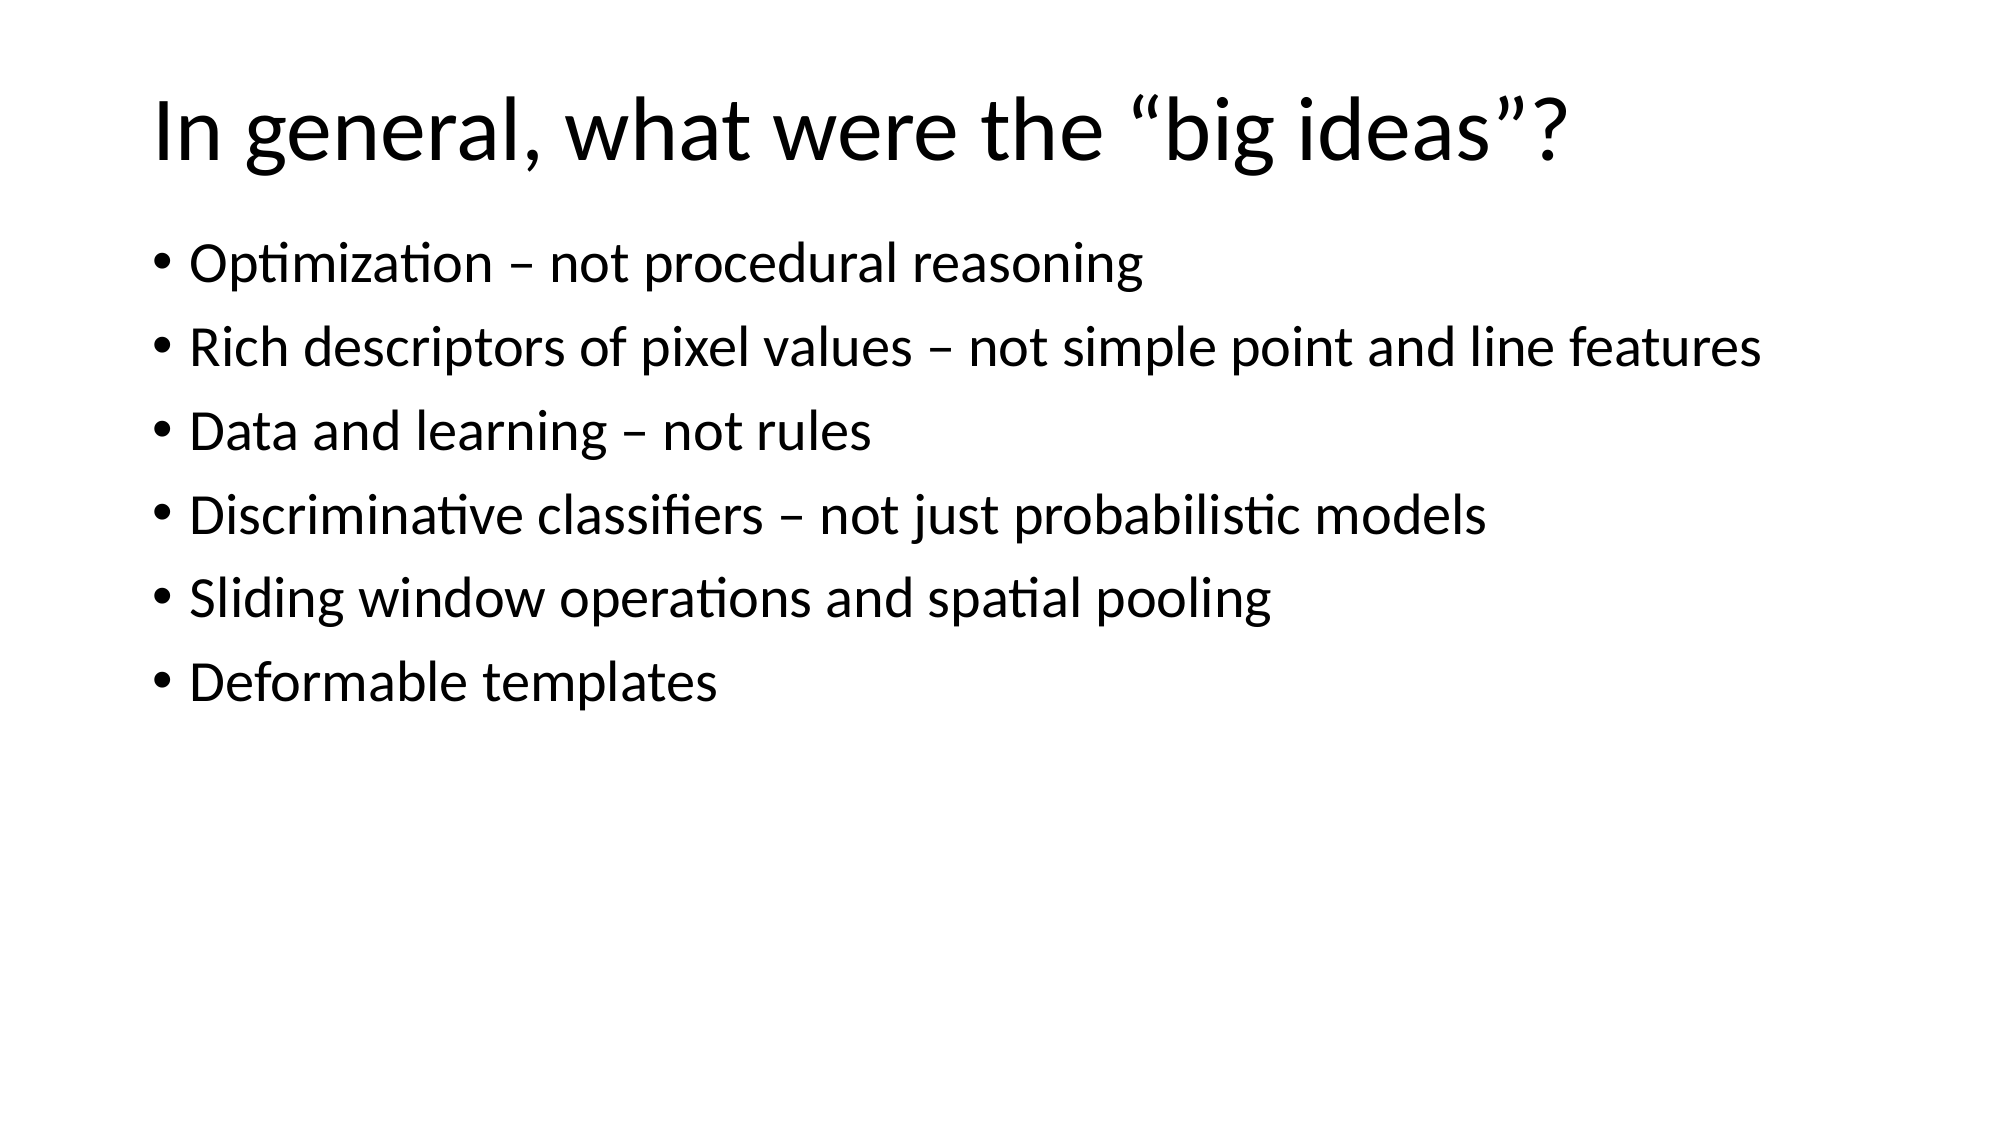

# In general, what were the “big ideas”?
Optimization – not procedural reasoning
Rich descriptors of pixel values – not simple point and line features
Data and learning – not rules
Discriminative classifiers – not just probabilistic models
Sliding window operations and spatial pooling
Deformable templates